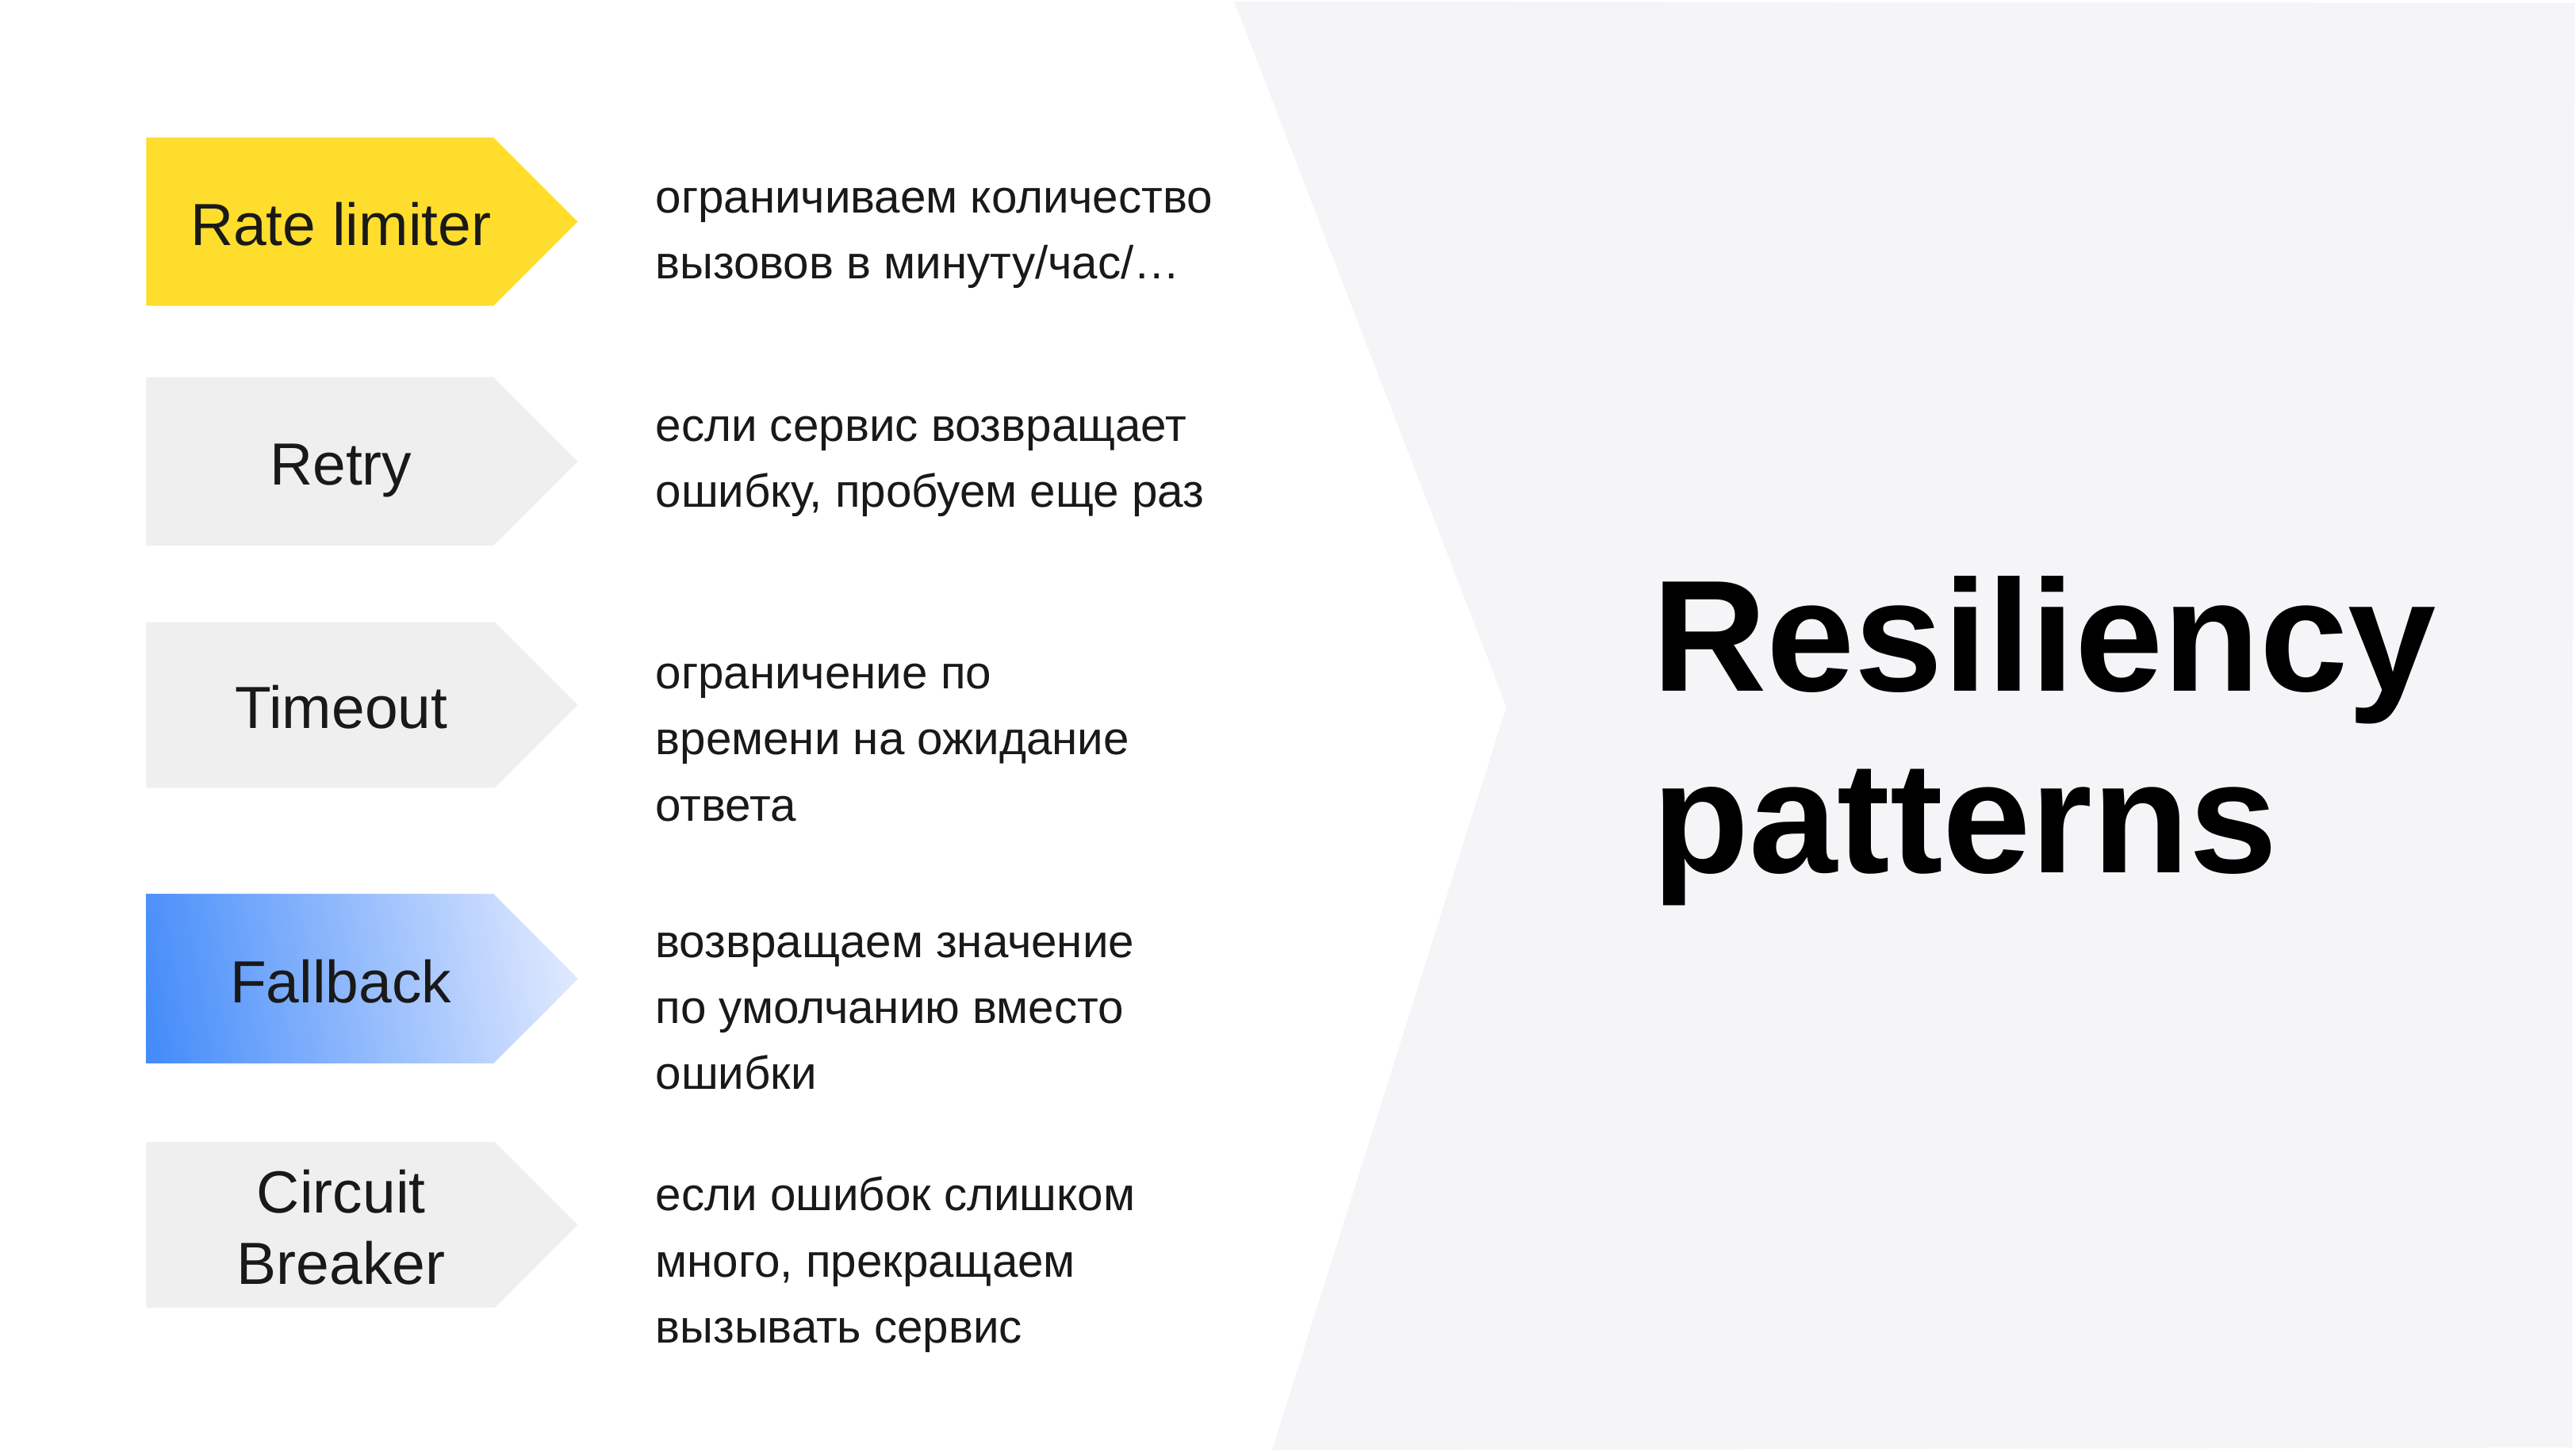

Rate limiter
ограничиваем количество вызовов в минуту/час/…
Retry
если сервис возвращает ошибку, пробуем еще раз
Resiliency patterns
Timeout
ограничение по времени на ожидание ответа
Fallback
возвращаем значение
по умолчанию вместо ошибки
Circuit Breaker
если ошибок слишком много, прекращаем вызывать сервис